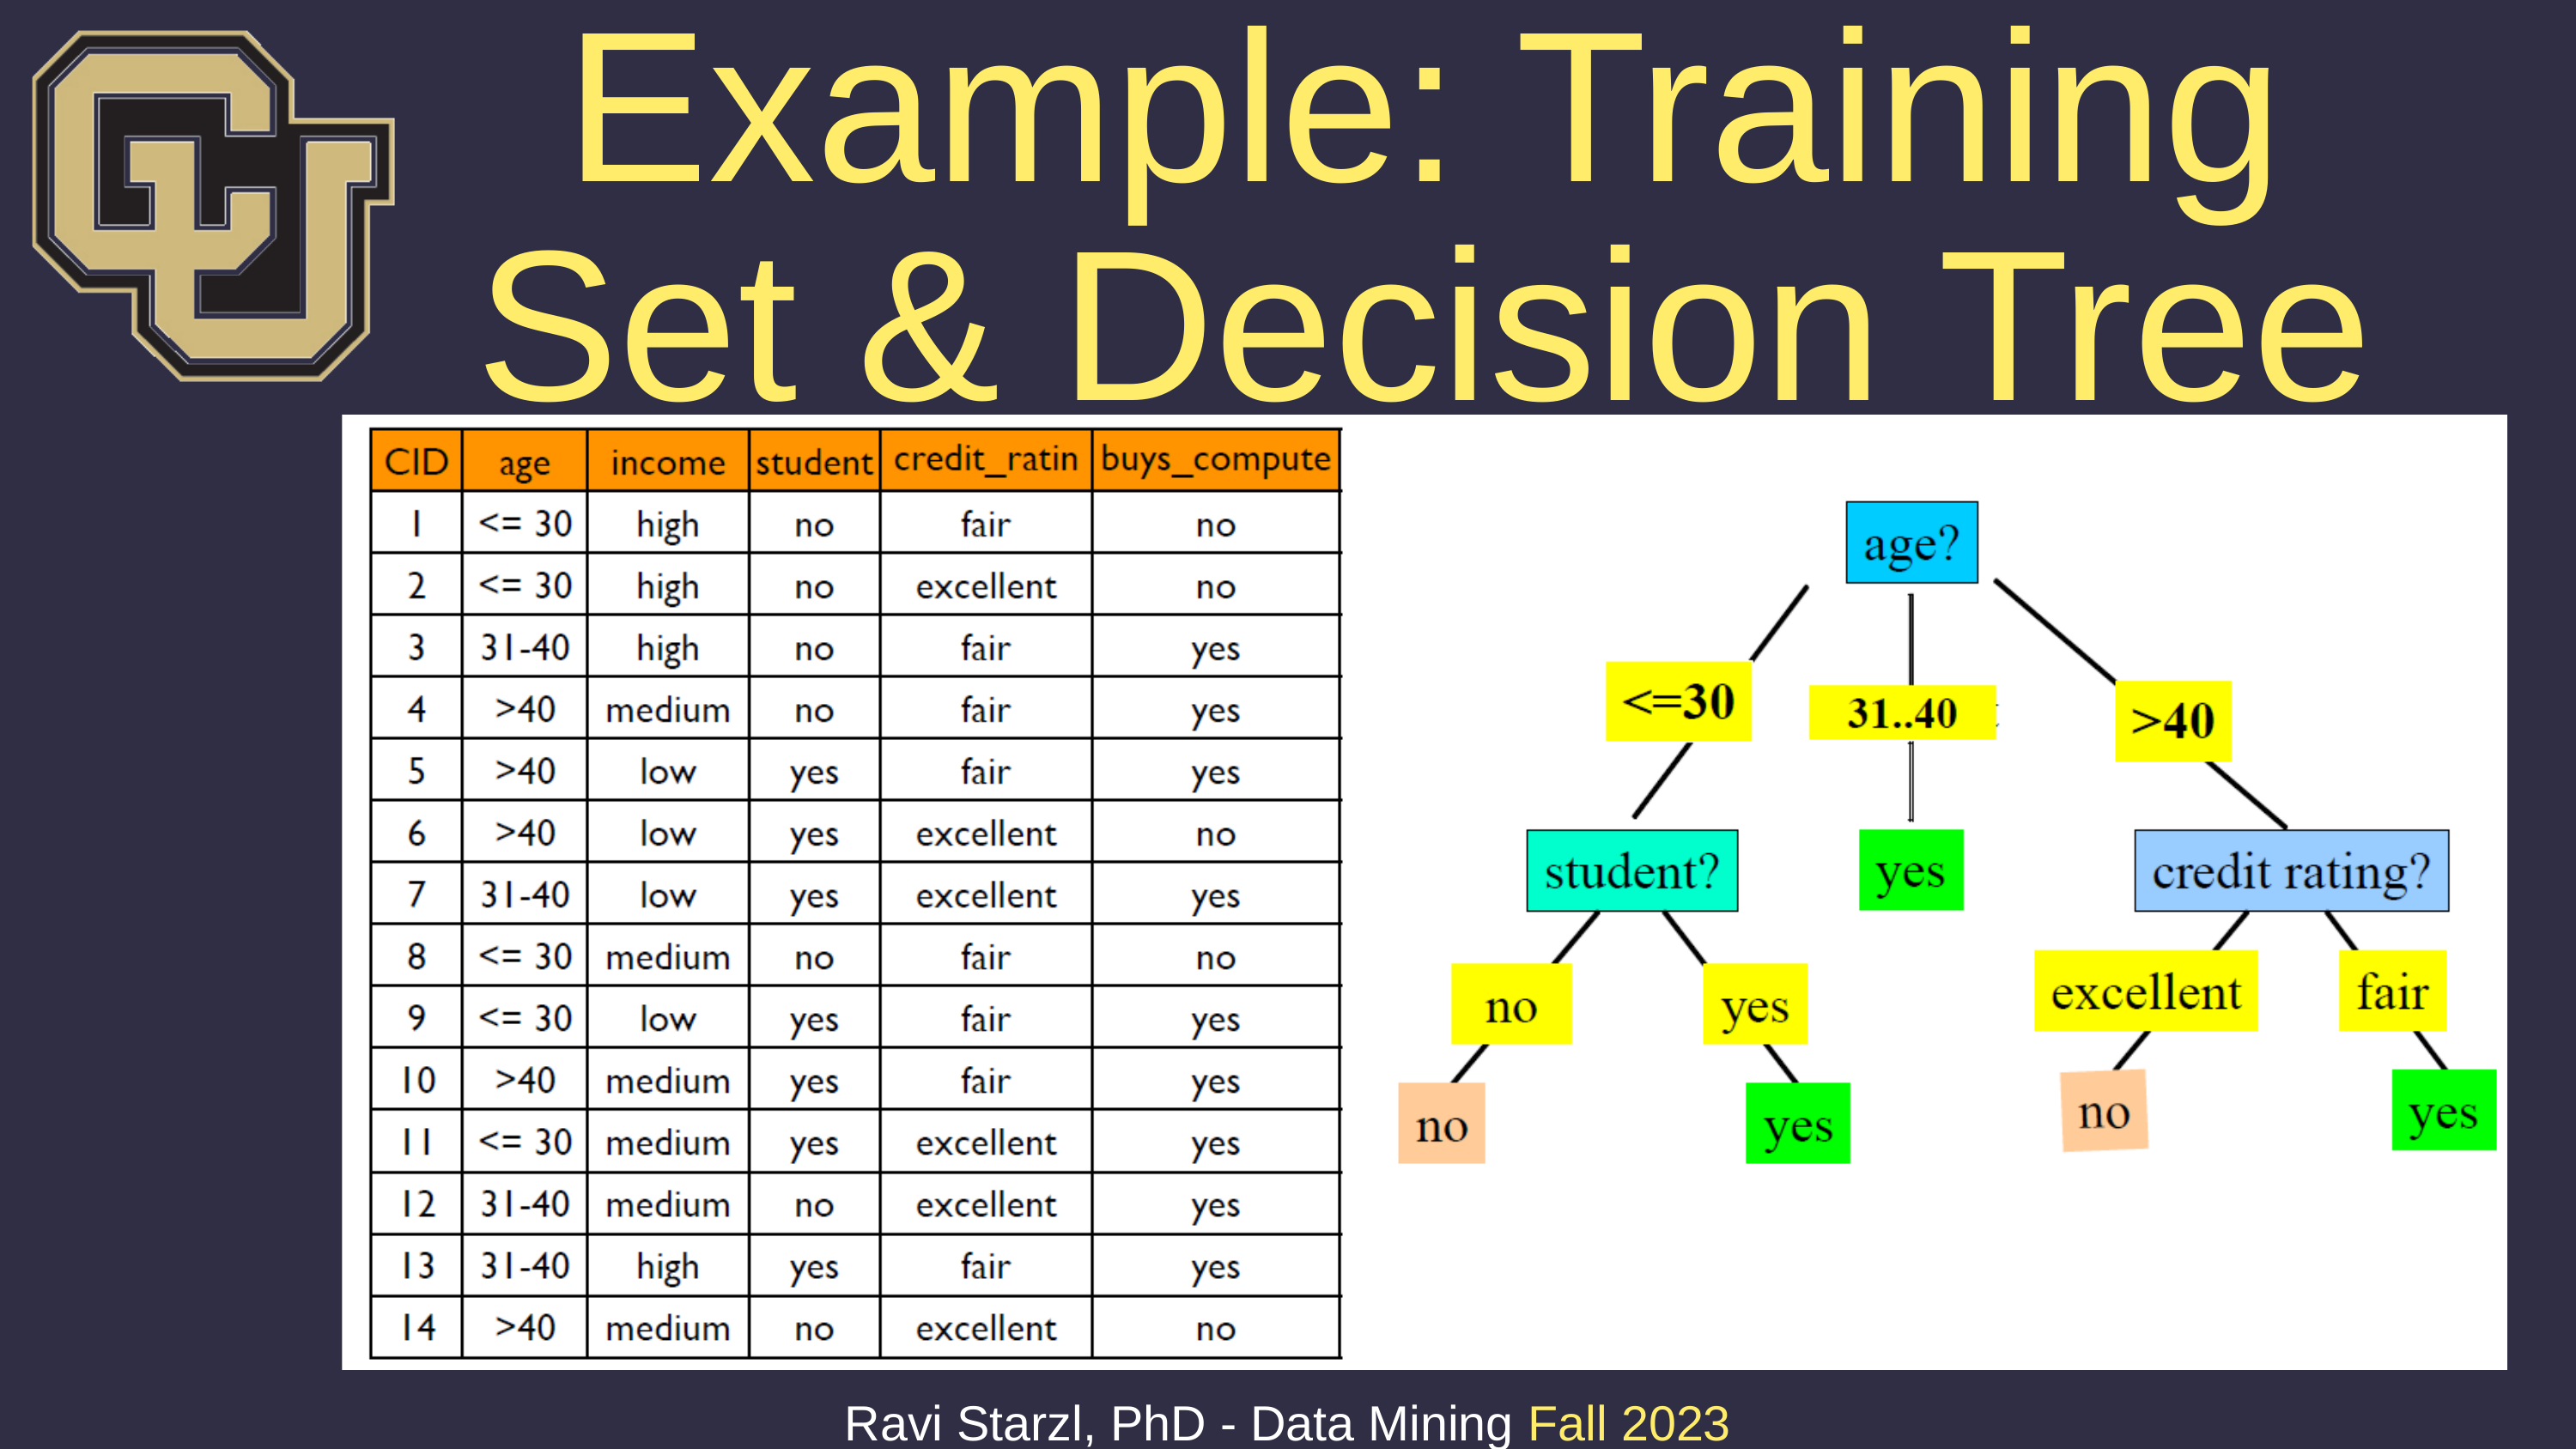

Example: Training Set & Decision Tree

Ravi Starzl, PhD - Data Mining Fall 2023